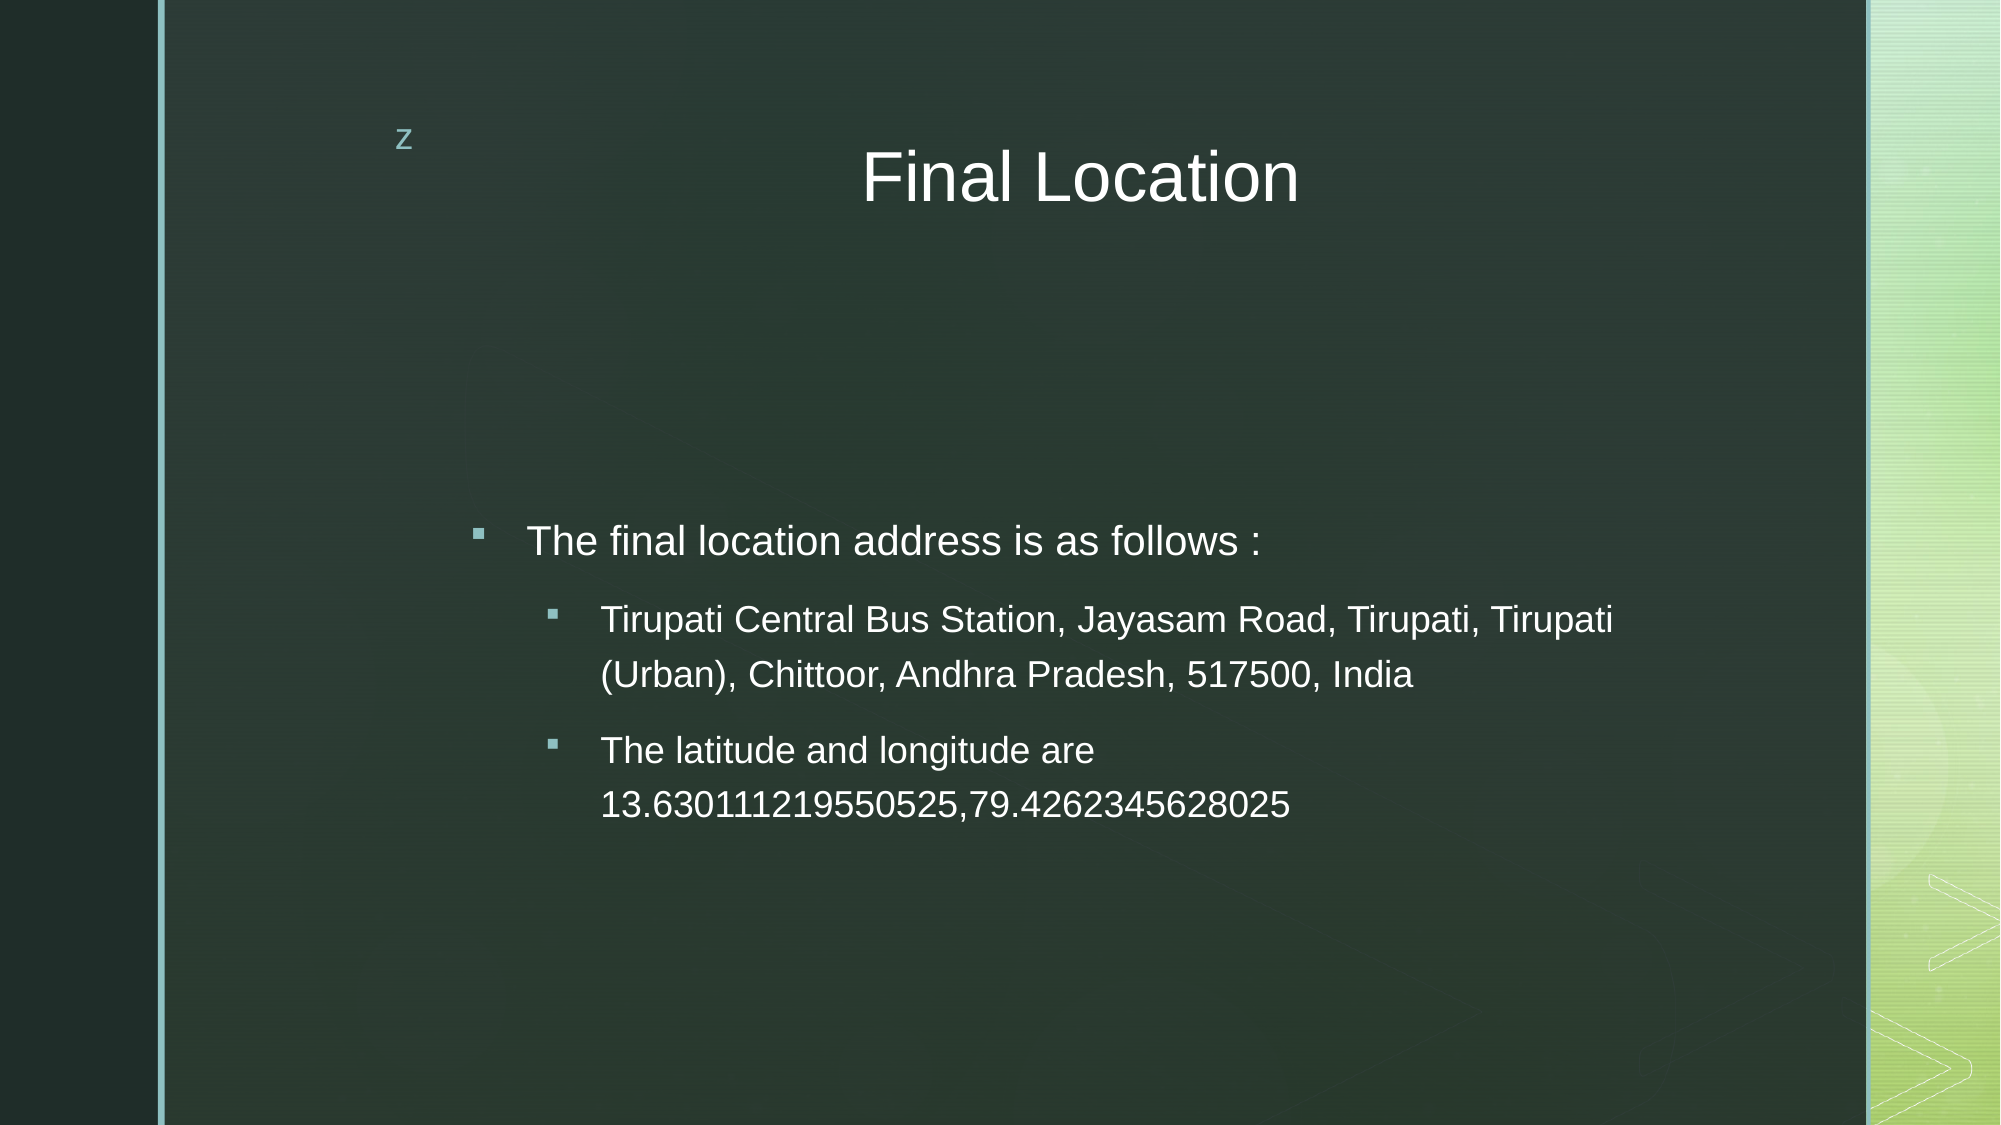

# Final Location
The final location address is as follows :
Tirupati Central Bus Station, Jayasam Road, Tirupati, Tirupati (Urban), Chittoor, Andhra Pradesh, 517500, India
The latitude and longitude are 13.630111219550525,79.4262345628025